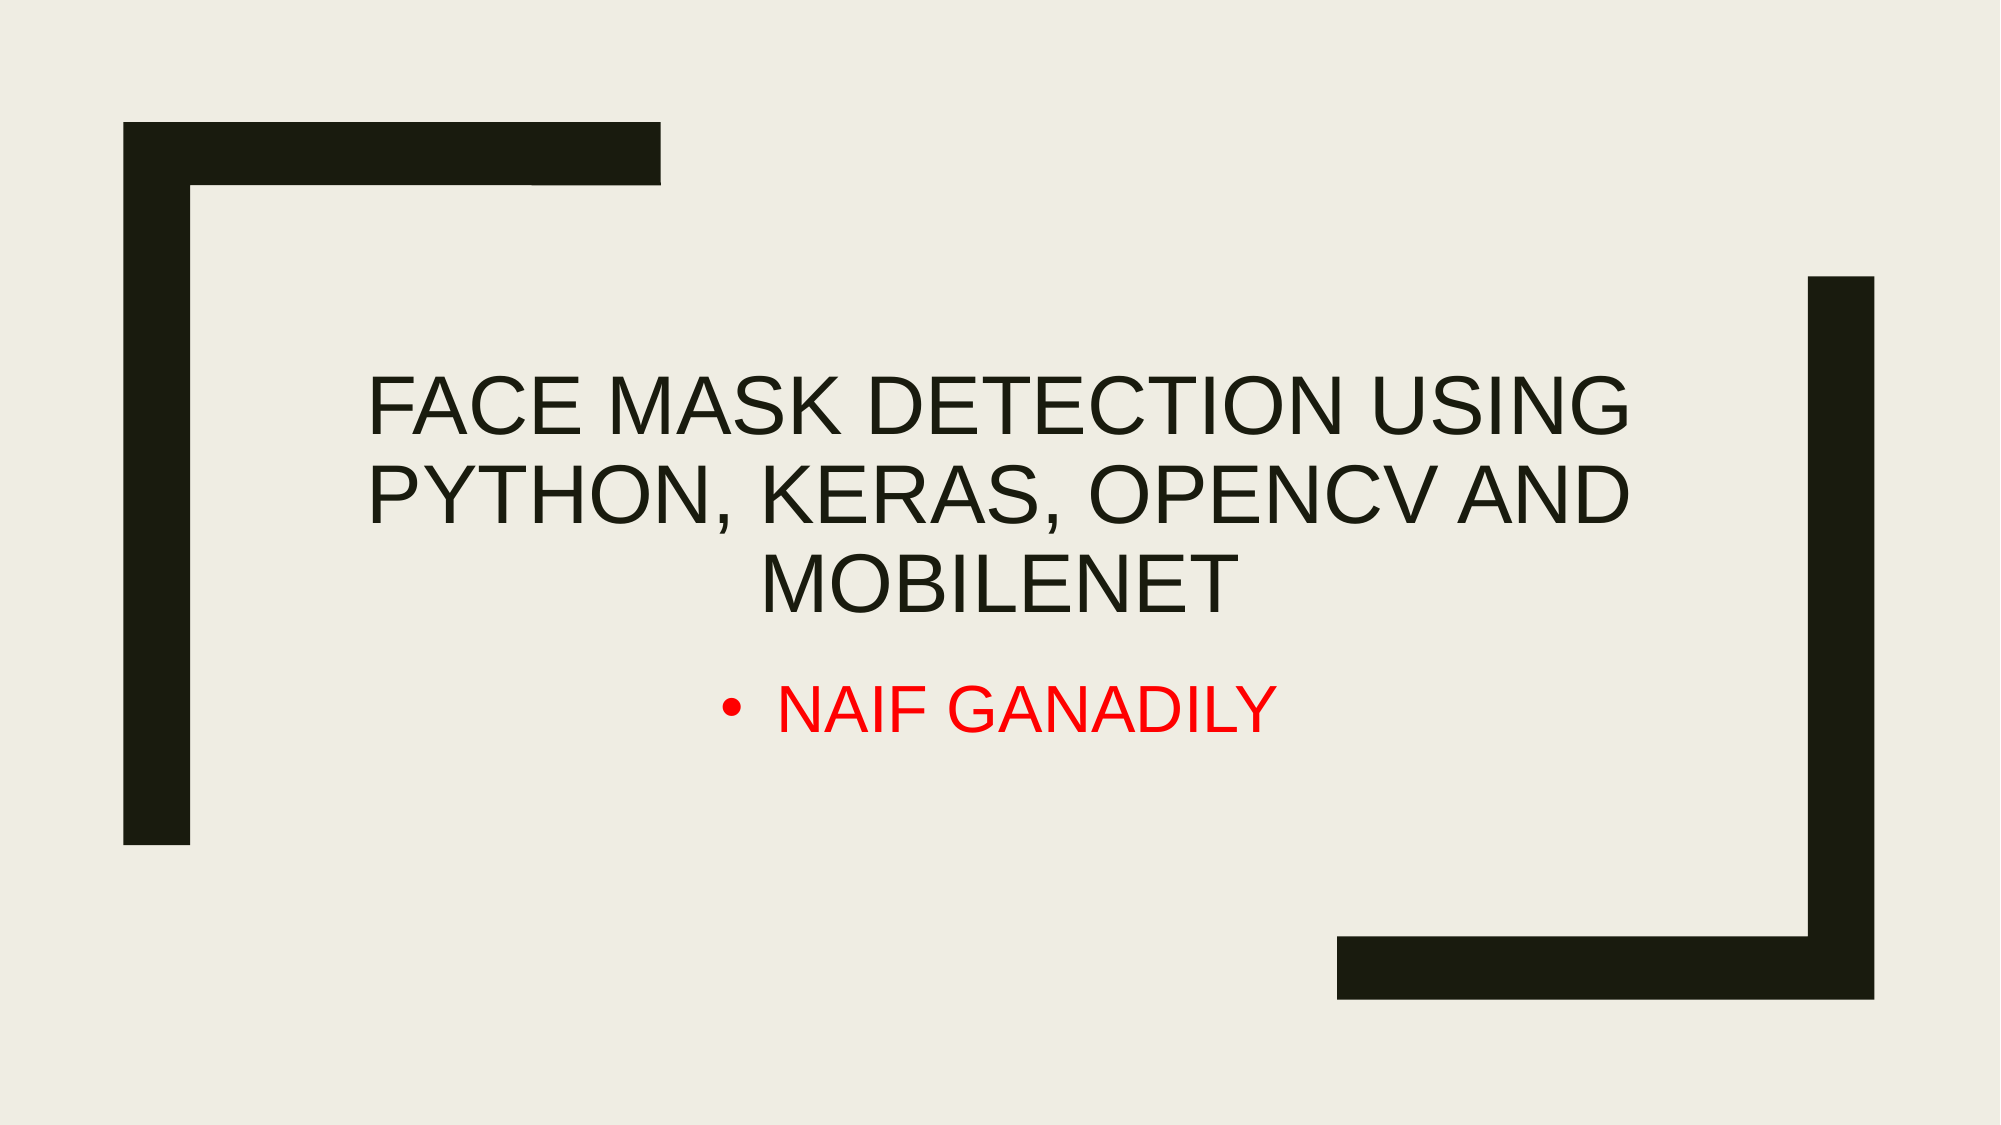

# Face Mask Detection using Python, Keras, OpenCV and MobileNet
Naif ganadily